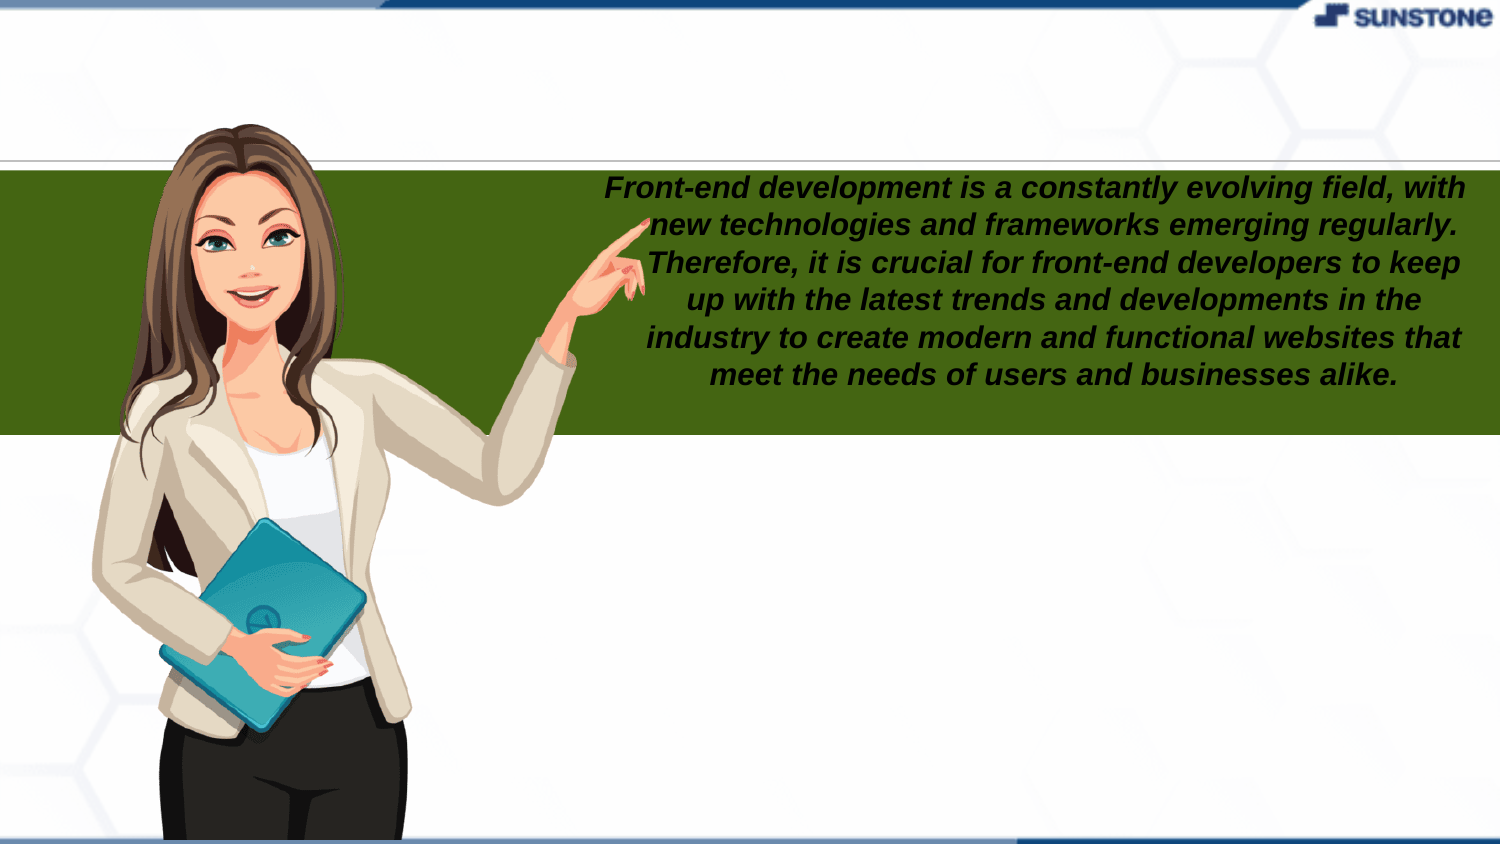

Front-end development is a constantly evolving field, with new technologies and frameworks emerging regularly. Therefore, it is crucial for front-end developers to keep up with the latest trends and developments in the industry to create modern and functional websites that meet the needs of users and businesses alike.